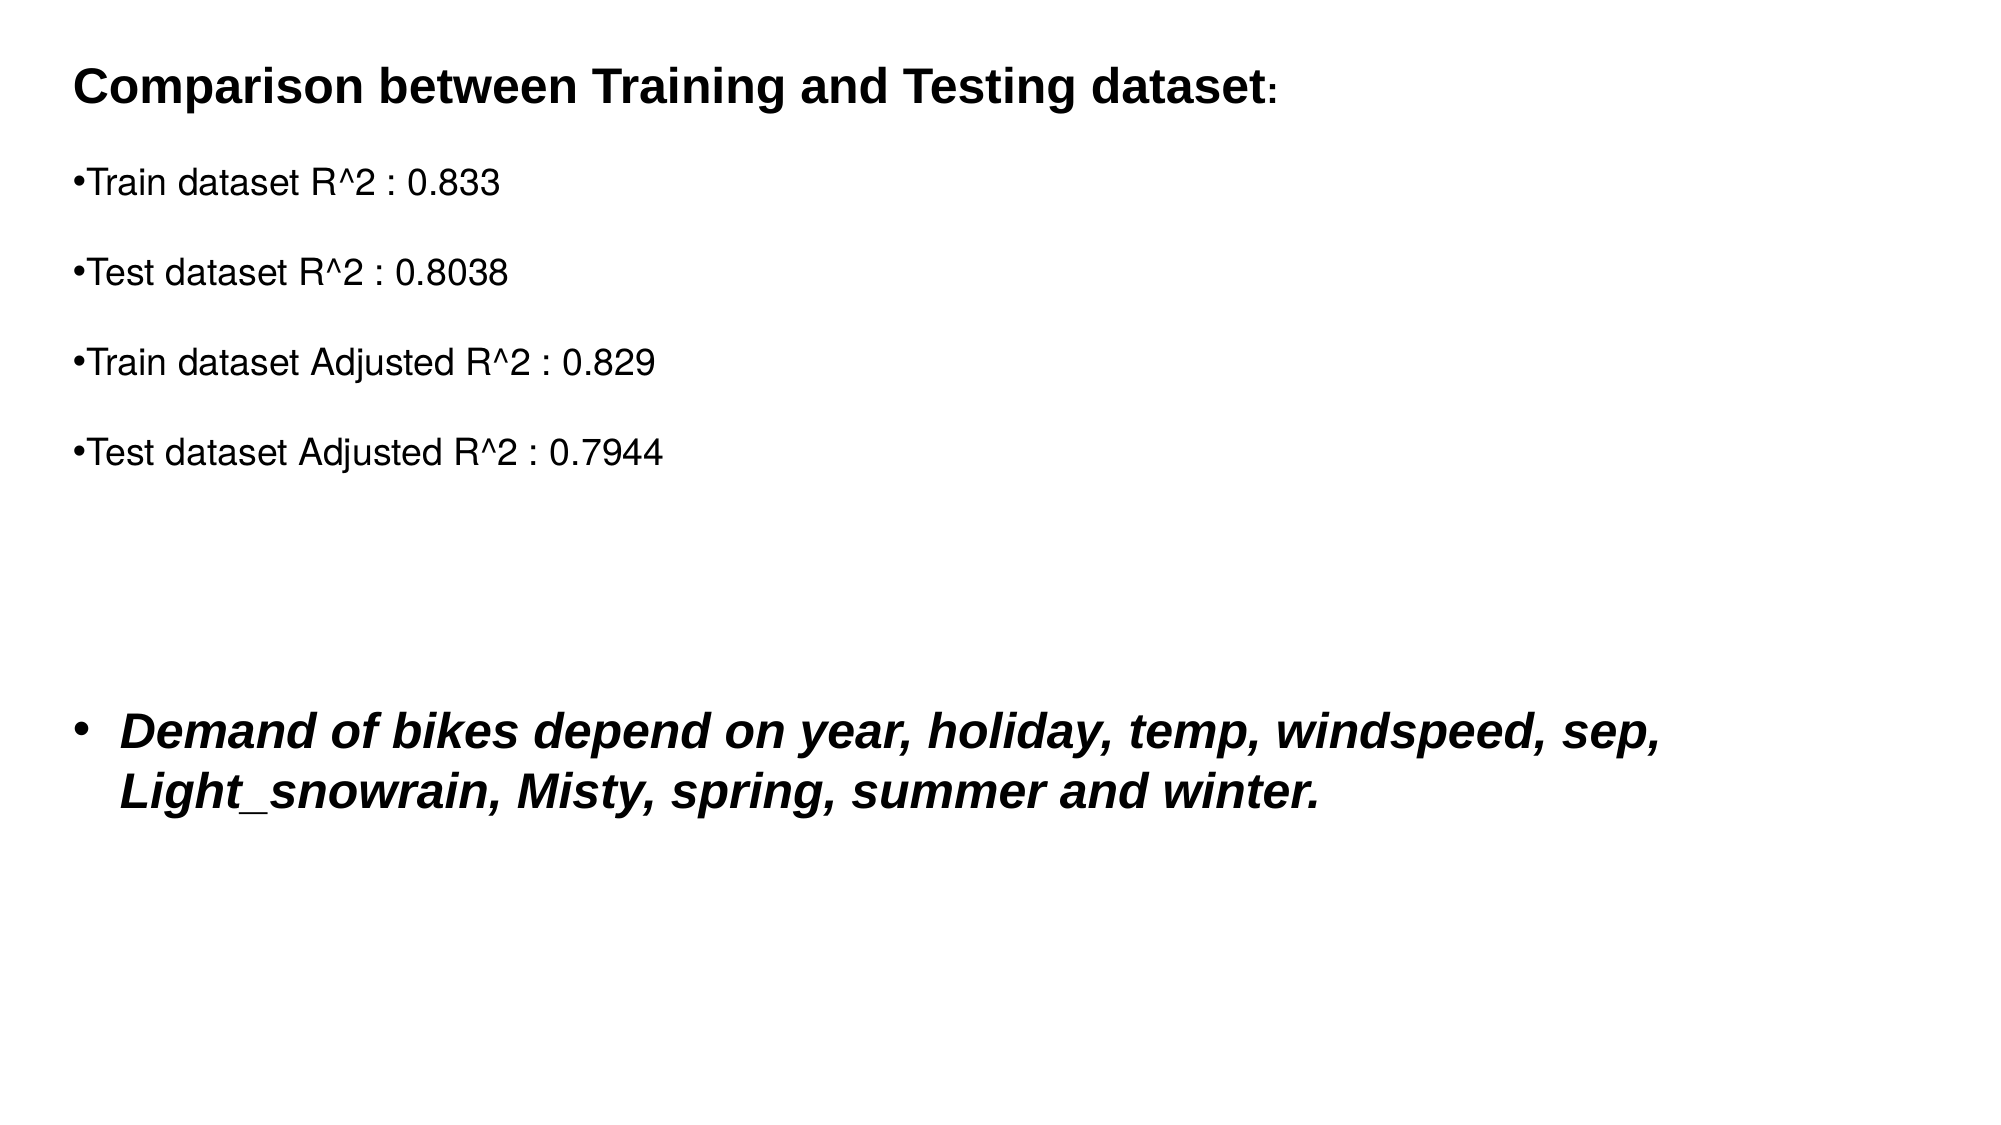

Comparison between Training and Testing dataset:

Train dataset R^2 : 0.833

Test dataset R^2 : 0.8038

Train dataset Adjusted R^2 : 0.829

Test dataset Adjusted R^2 : 0.7944

Demand of bikes depend on year, holiday, temp, windspeed, sep, Light_snowrain, Misty, spring, summer and winter.